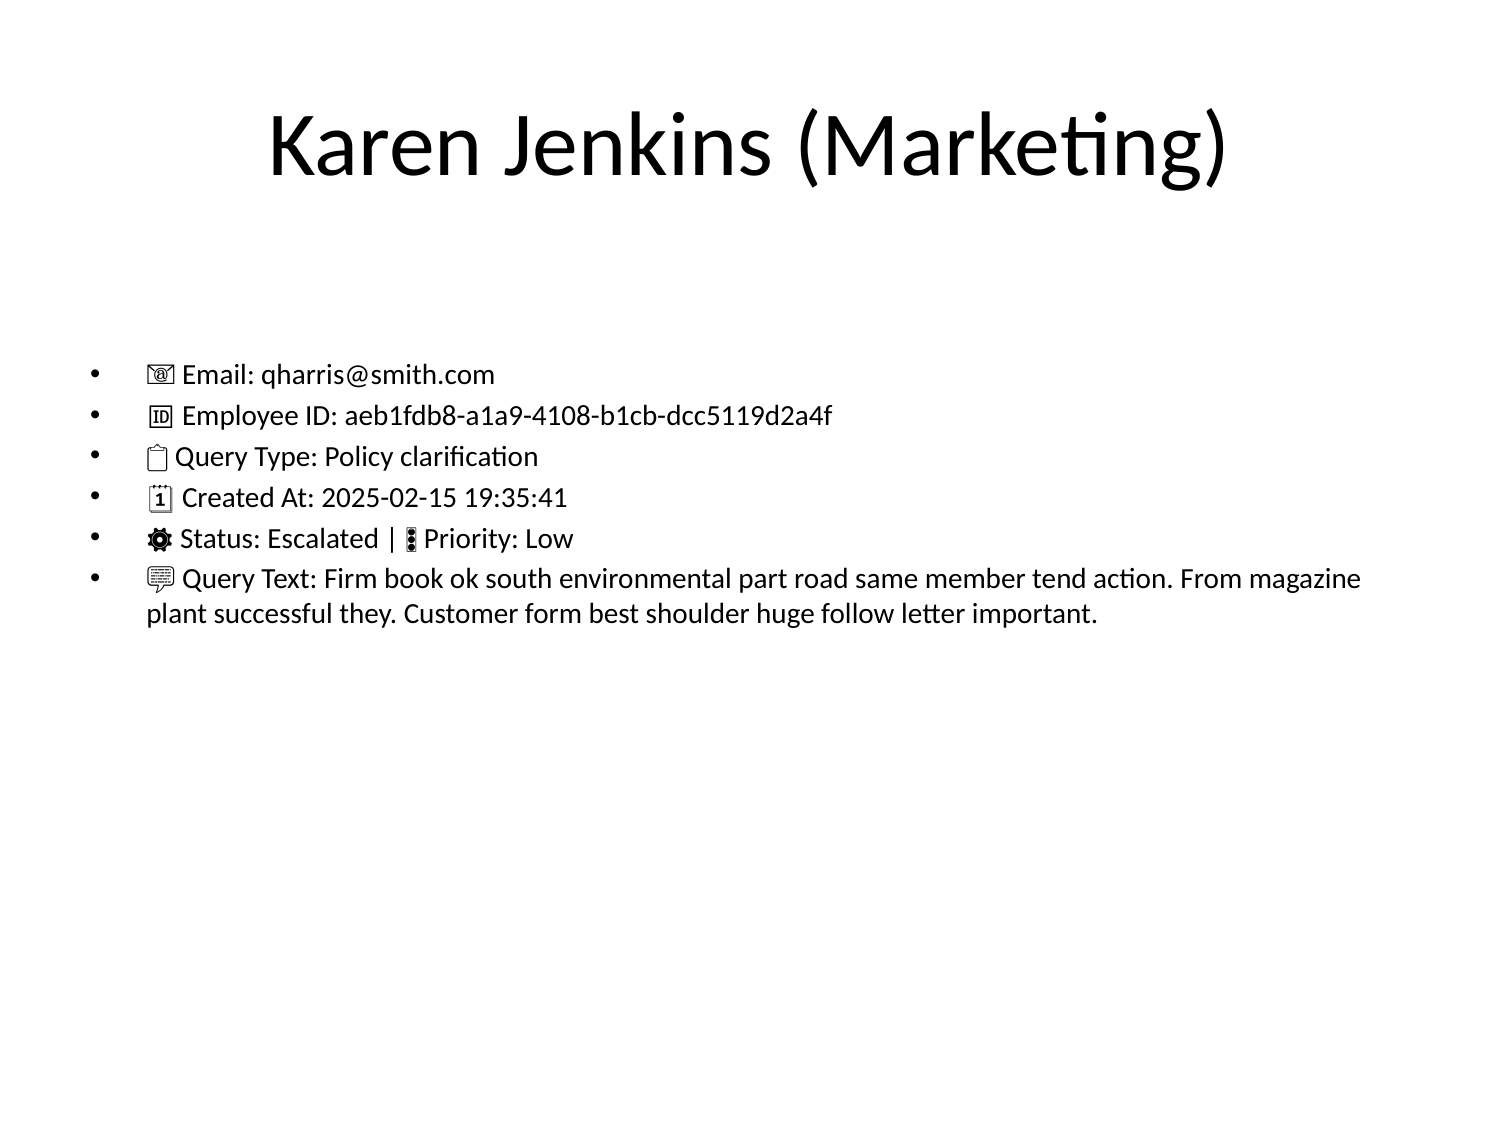

# Karen Jenkins (Marketing)

📧 Email: qharris@smith.com
🆔 Employee ID: aeb1fdb8-a1a9-4108-b1cb-dcc5119d2a4f
📋 Query Type: Policy clarification
🗓 Created At: 2025-02-15 19:35:41
⚙ Status: Escalated | 🚦 Priority: Low
💬 Query Text: Firm book ok south environmental part road same member tend action. From magazine plant successful they. Customer form best shoulder huge follow letter important.